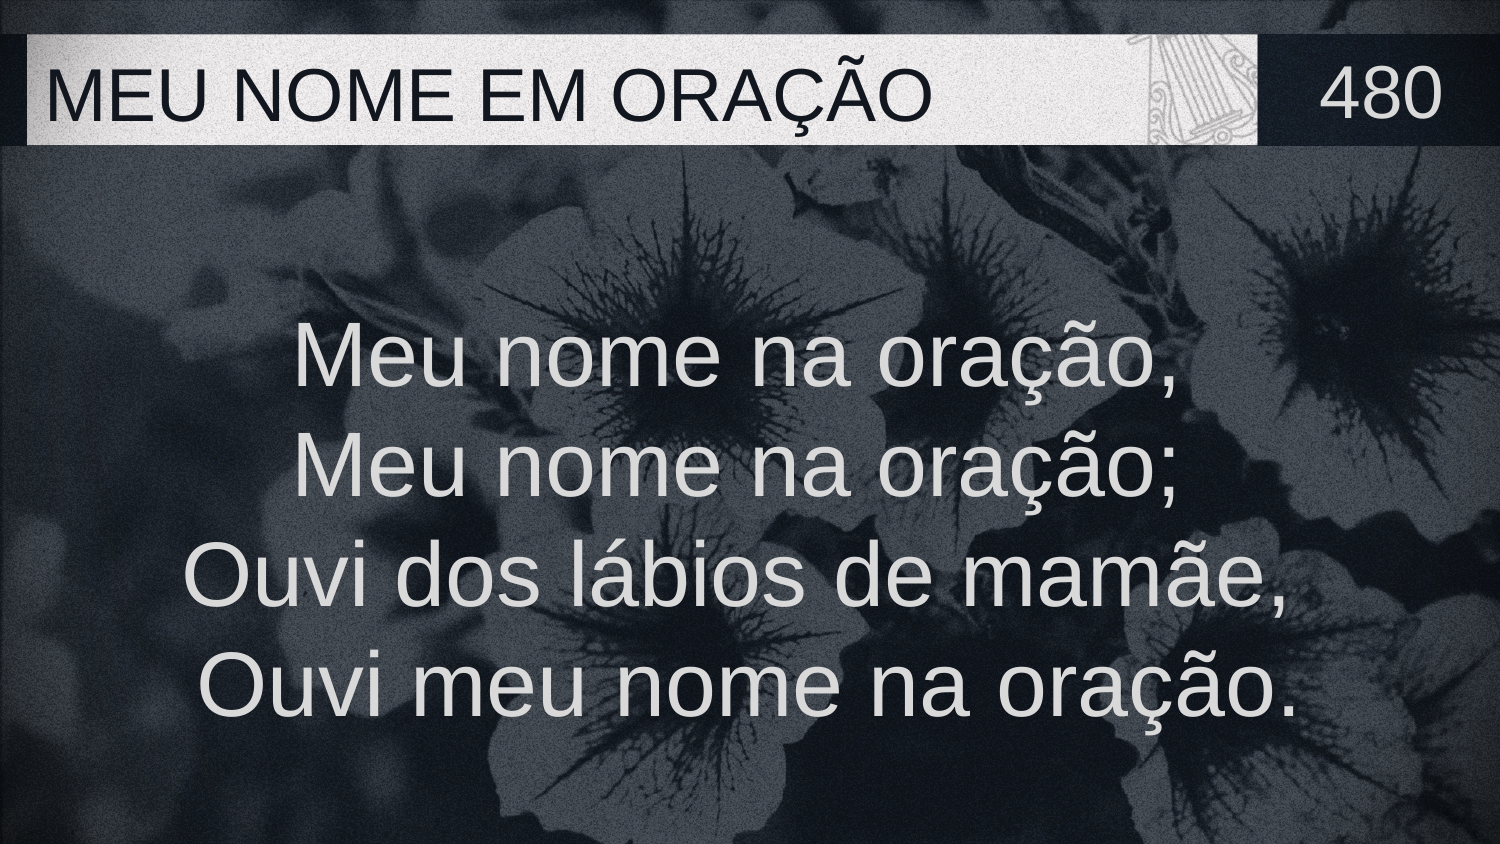

# MEU NOME EM ORAÇÃO
480
Meu nome na oração,
Meu nome na oração;
Ouvi dos lábios de mamãe,
Ouvi meu nome na oração.